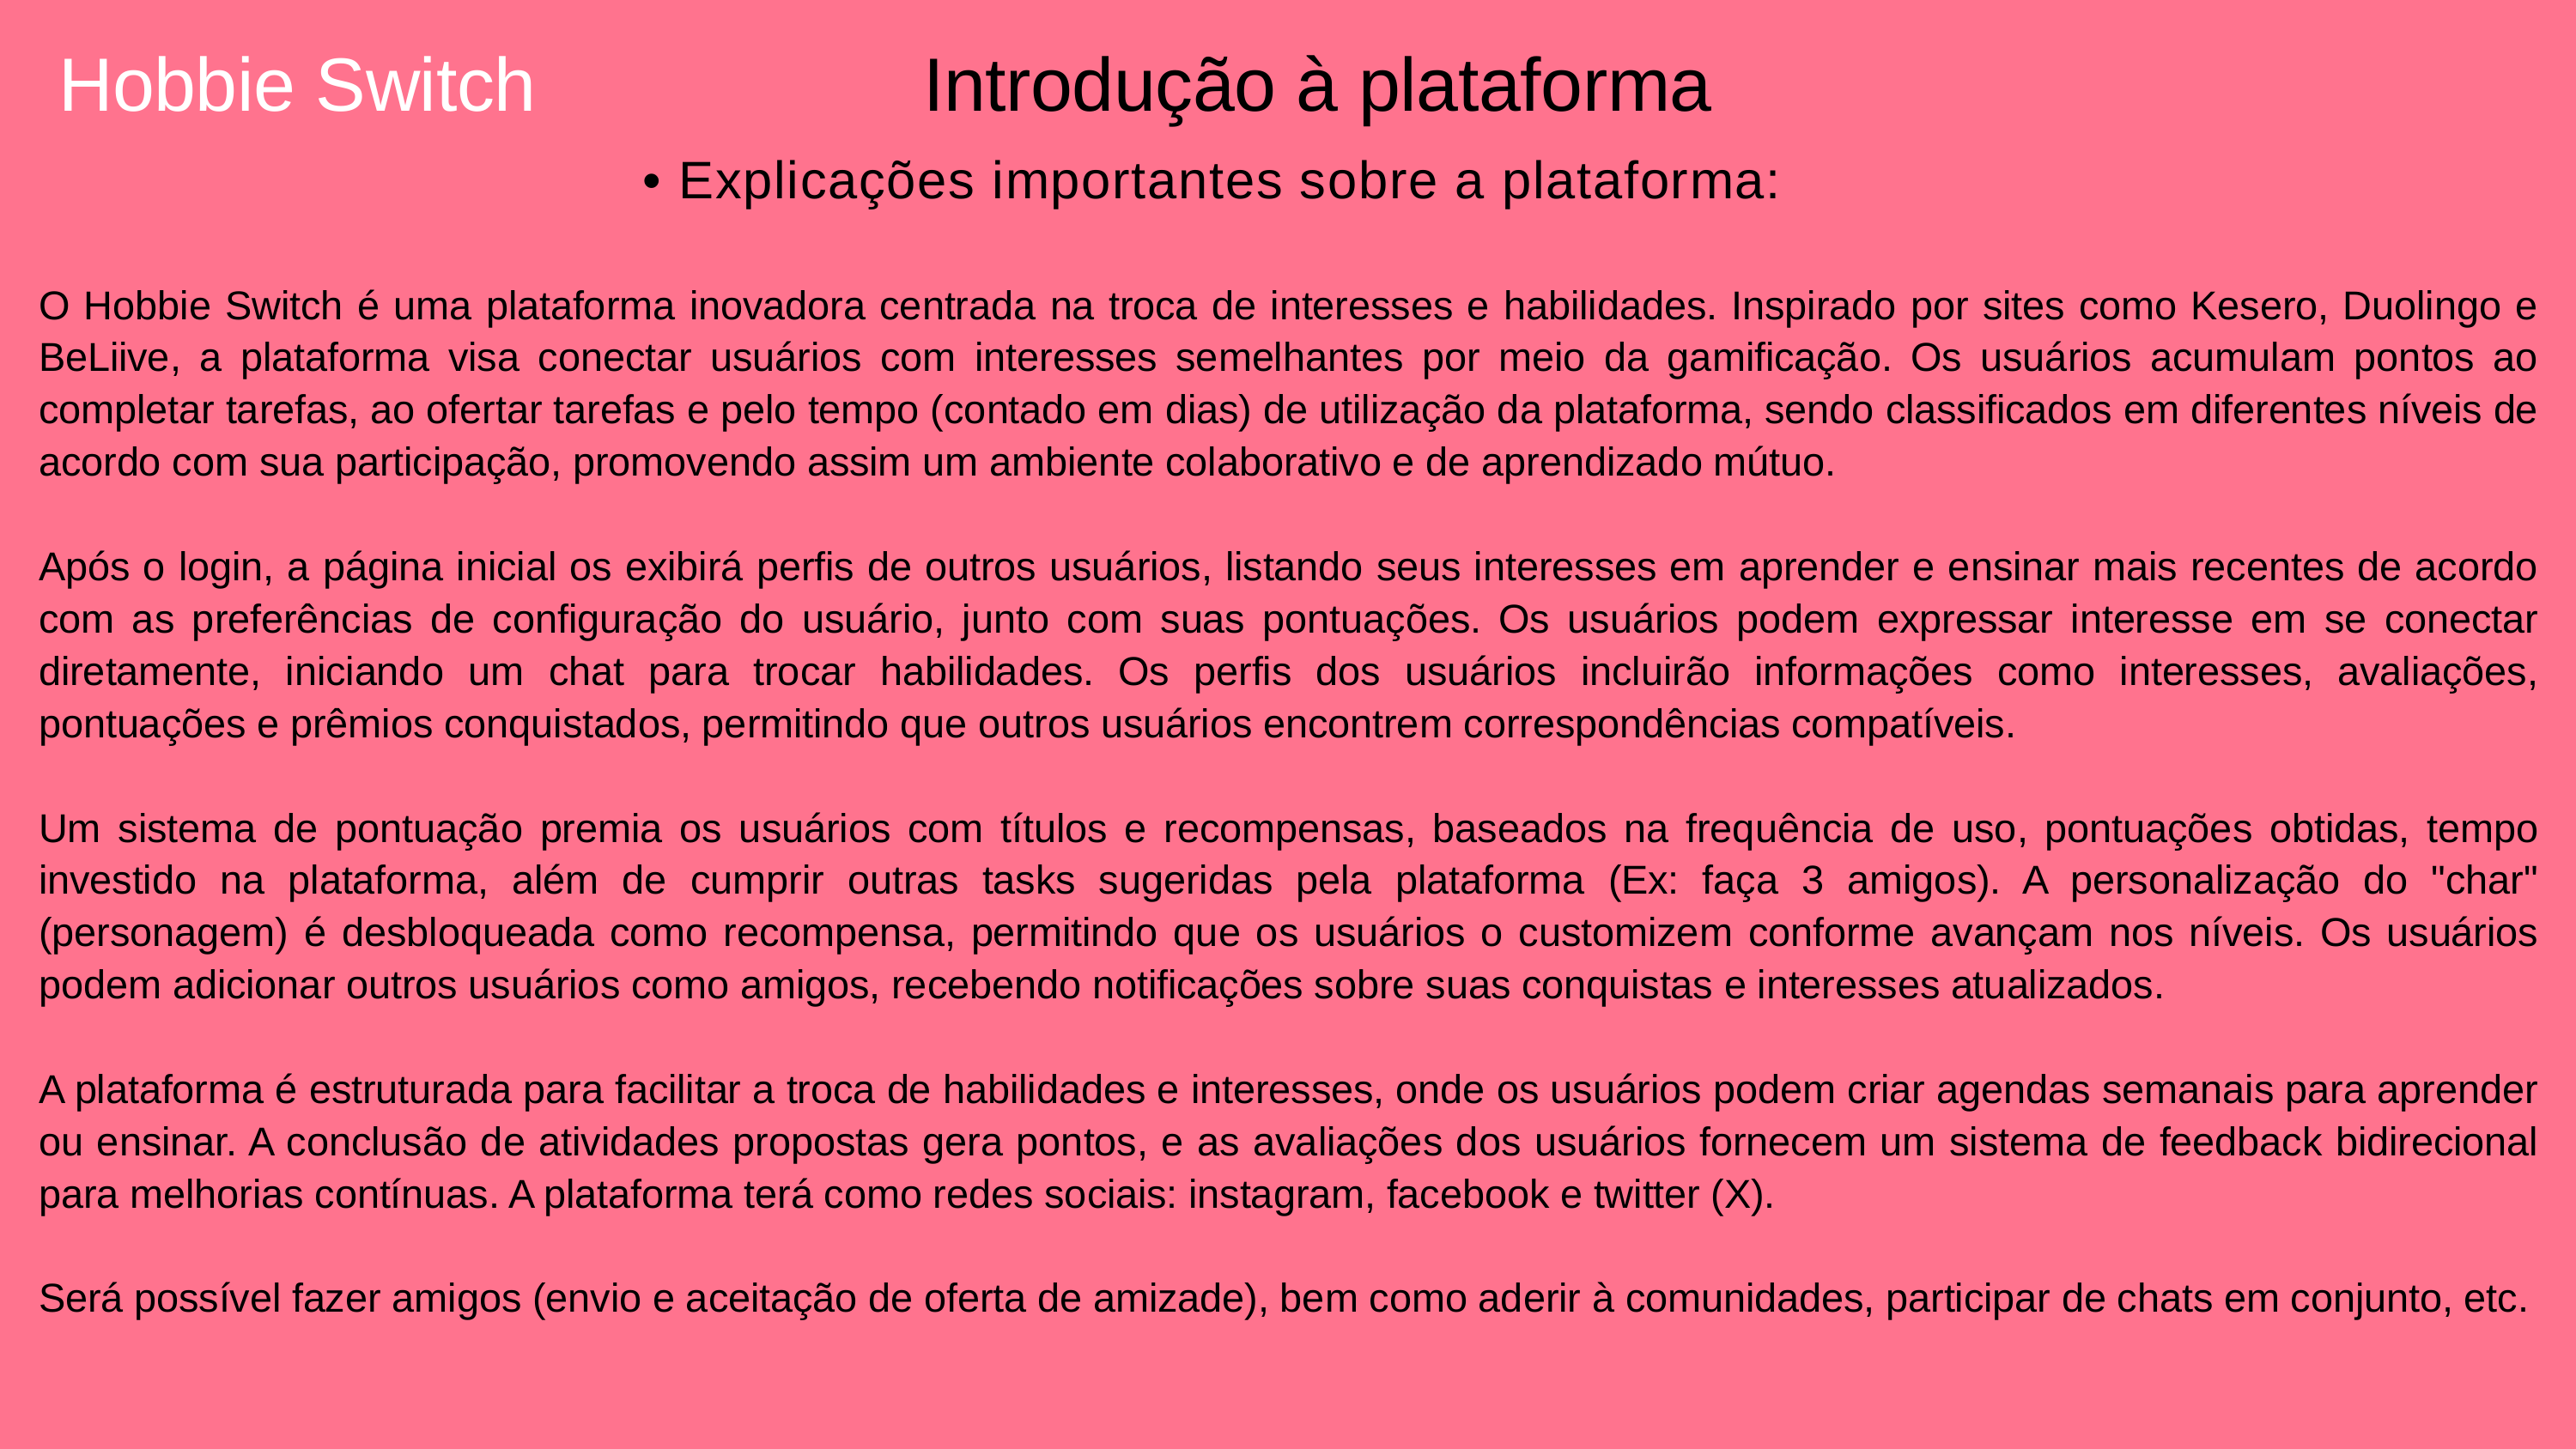

Hobbie Switch
Introdução à plataforma
• Explicações importantes sobre a plataforma:
O Hobbie Switch é uma plataforma inovadora centrada na troca de interesses e habilidades. Inspirado por sites como Kesero, Duolingo e BeLiive, a plataforma visa conectar usuários com interesses semelhantes por meio da gamificação. Os usuários acumulam pontos ao completar tarefas, ao ofertar tarefas e pelo tempo (contado em dias) de utilização da plataforma, sendo classificados em diferentes níveis de acordo com sua participação, promovendo assim um ambiente colaborativo e de aprendizado mútuo.

Após o login, a página inicial os exibirá perfis de outros usuários, listando seus interesses em aprender e ensinar mais recentes de acordo com as preferências de configuração do usuário, junto com suas pontuações. Os usuários podem expressar interesse em se conectar diretamente, iniciando um chat para trocar habilidades. Os perfis dos usuários incluirão informações como interesses, avaliações, pontuações e prêmios conquistados, permitindo que outros usuários encontrem correspondências compatíveis.

Um sistema de pontuação premia os usuários com títulos e recompensas, baseados na frequência de uso, pontuações obtidas, tempo investido na plataforma, além de cumprir outras tasks sugeridas pela plataforma (Ex: faça 3 amigos). A personalização do "char" (personagem) é desbloqueada como recompensa, permitindo que os usuários o customizem conforme avançam nos níveis. Os usuários podem adicionar outros usuários como amigos, recebendo notificações sobre suas conquistas e interesses atualizados.

A plataforma é estruturada para facilitar a troca de habilidades e interesses, onde os usuários podem criar agendas semanais para aprender ou ensinar. A conclusão de atividades propostas gera pontos, e as avaliações dos usuários fornecem um sistema de feedback bidirecional para melhorias contínuas. A plataforma terá como redes sociais: instagram, facebook e twitter (X).

Será possível fazer amigos (envio e aceitação de oferta de amizade), bem como aderir à comunidades, participar de chats em conjunto, etc.